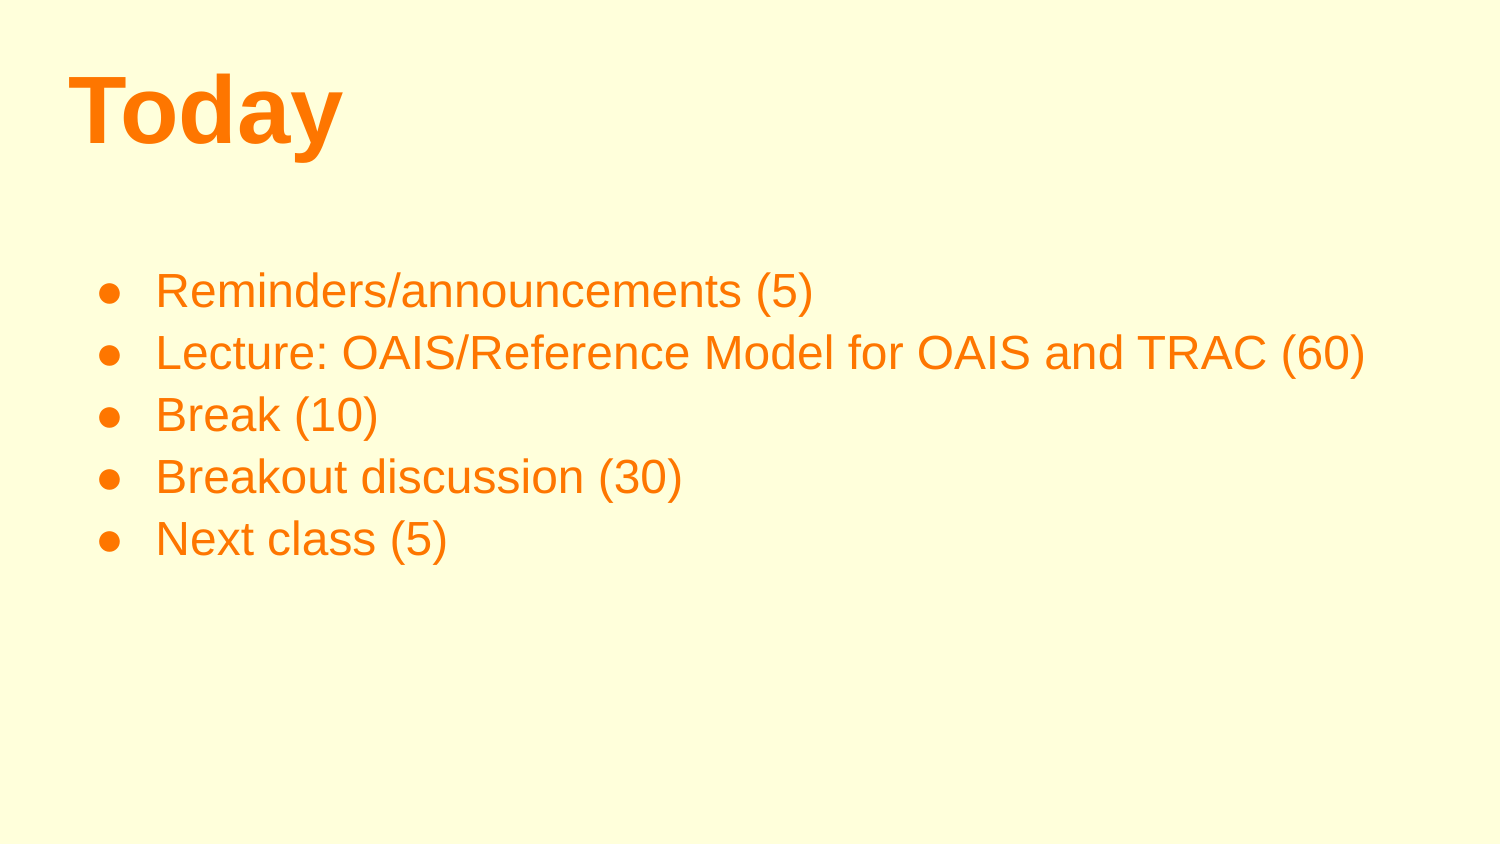

Today
Reminders/announcements (5)
Lecture: OAIS/Reference Model for OAIS and TRAC (60)
Break (10)
Breakout discussion (30)
Next class (5)